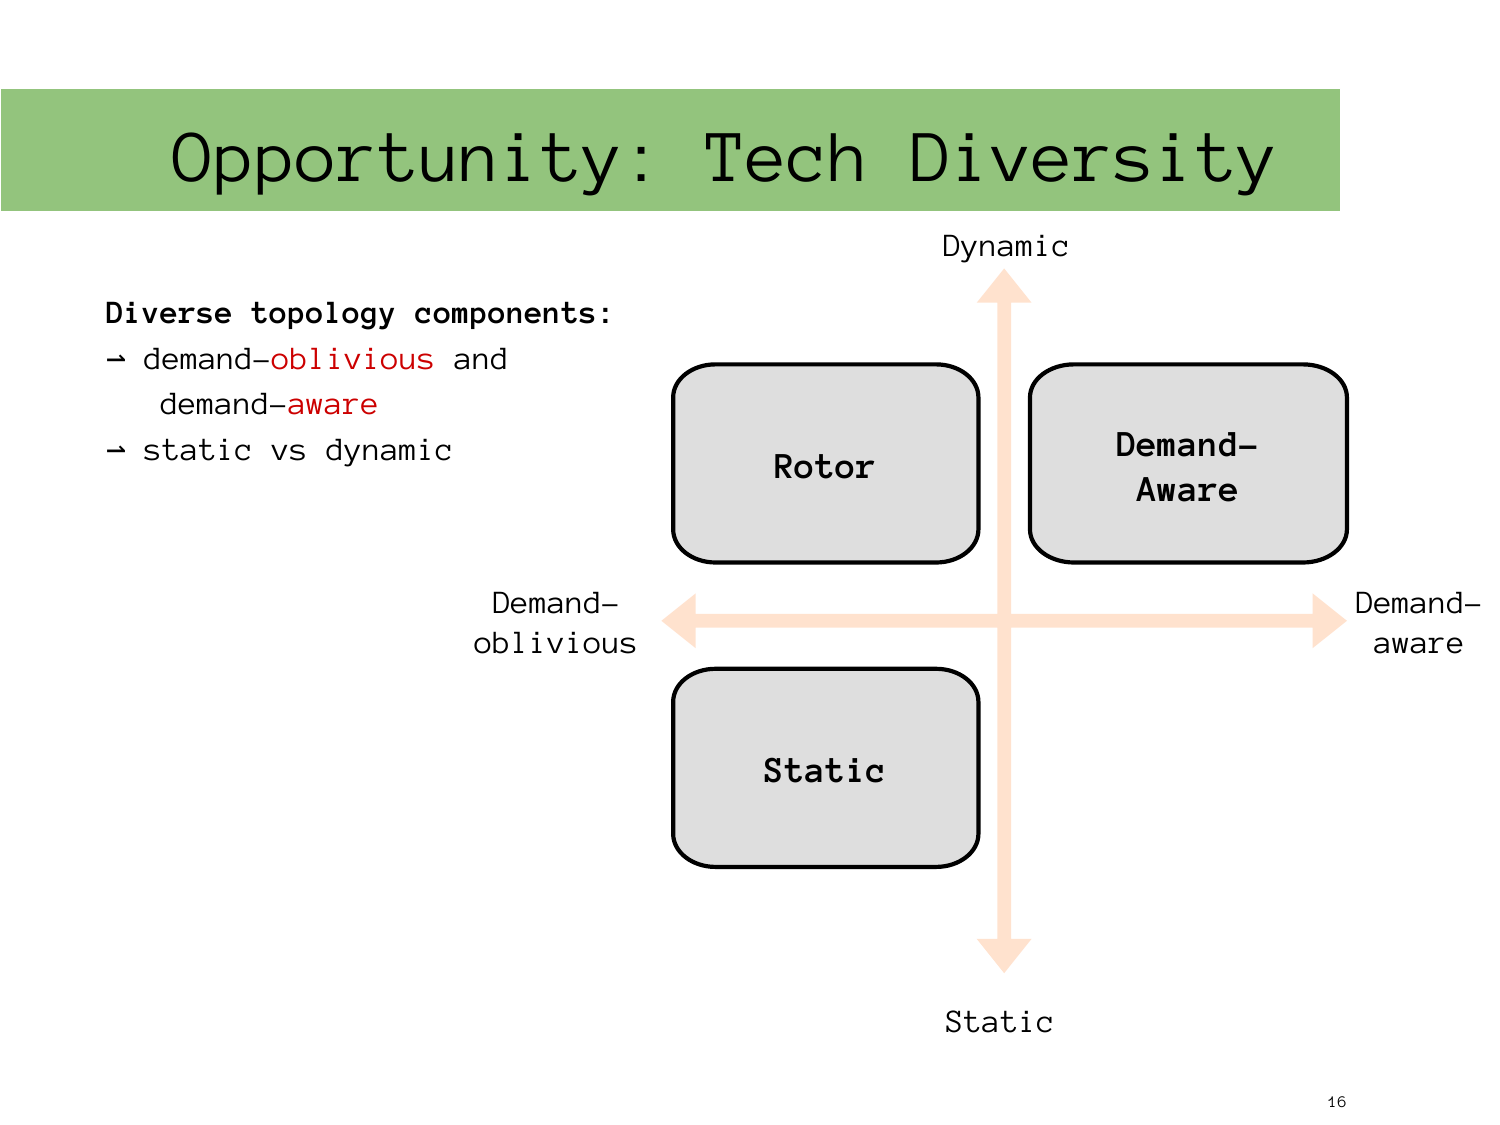

Opportunity: Tech Diversity

Dynamic

Diverse topology components:
⇀ demand-oblivious and
   demand-aware
⇀ static vs dynamic

Demand-Aware
Rotor
Demand-
oblivious
Demand-
aware
Static
Static
37
16